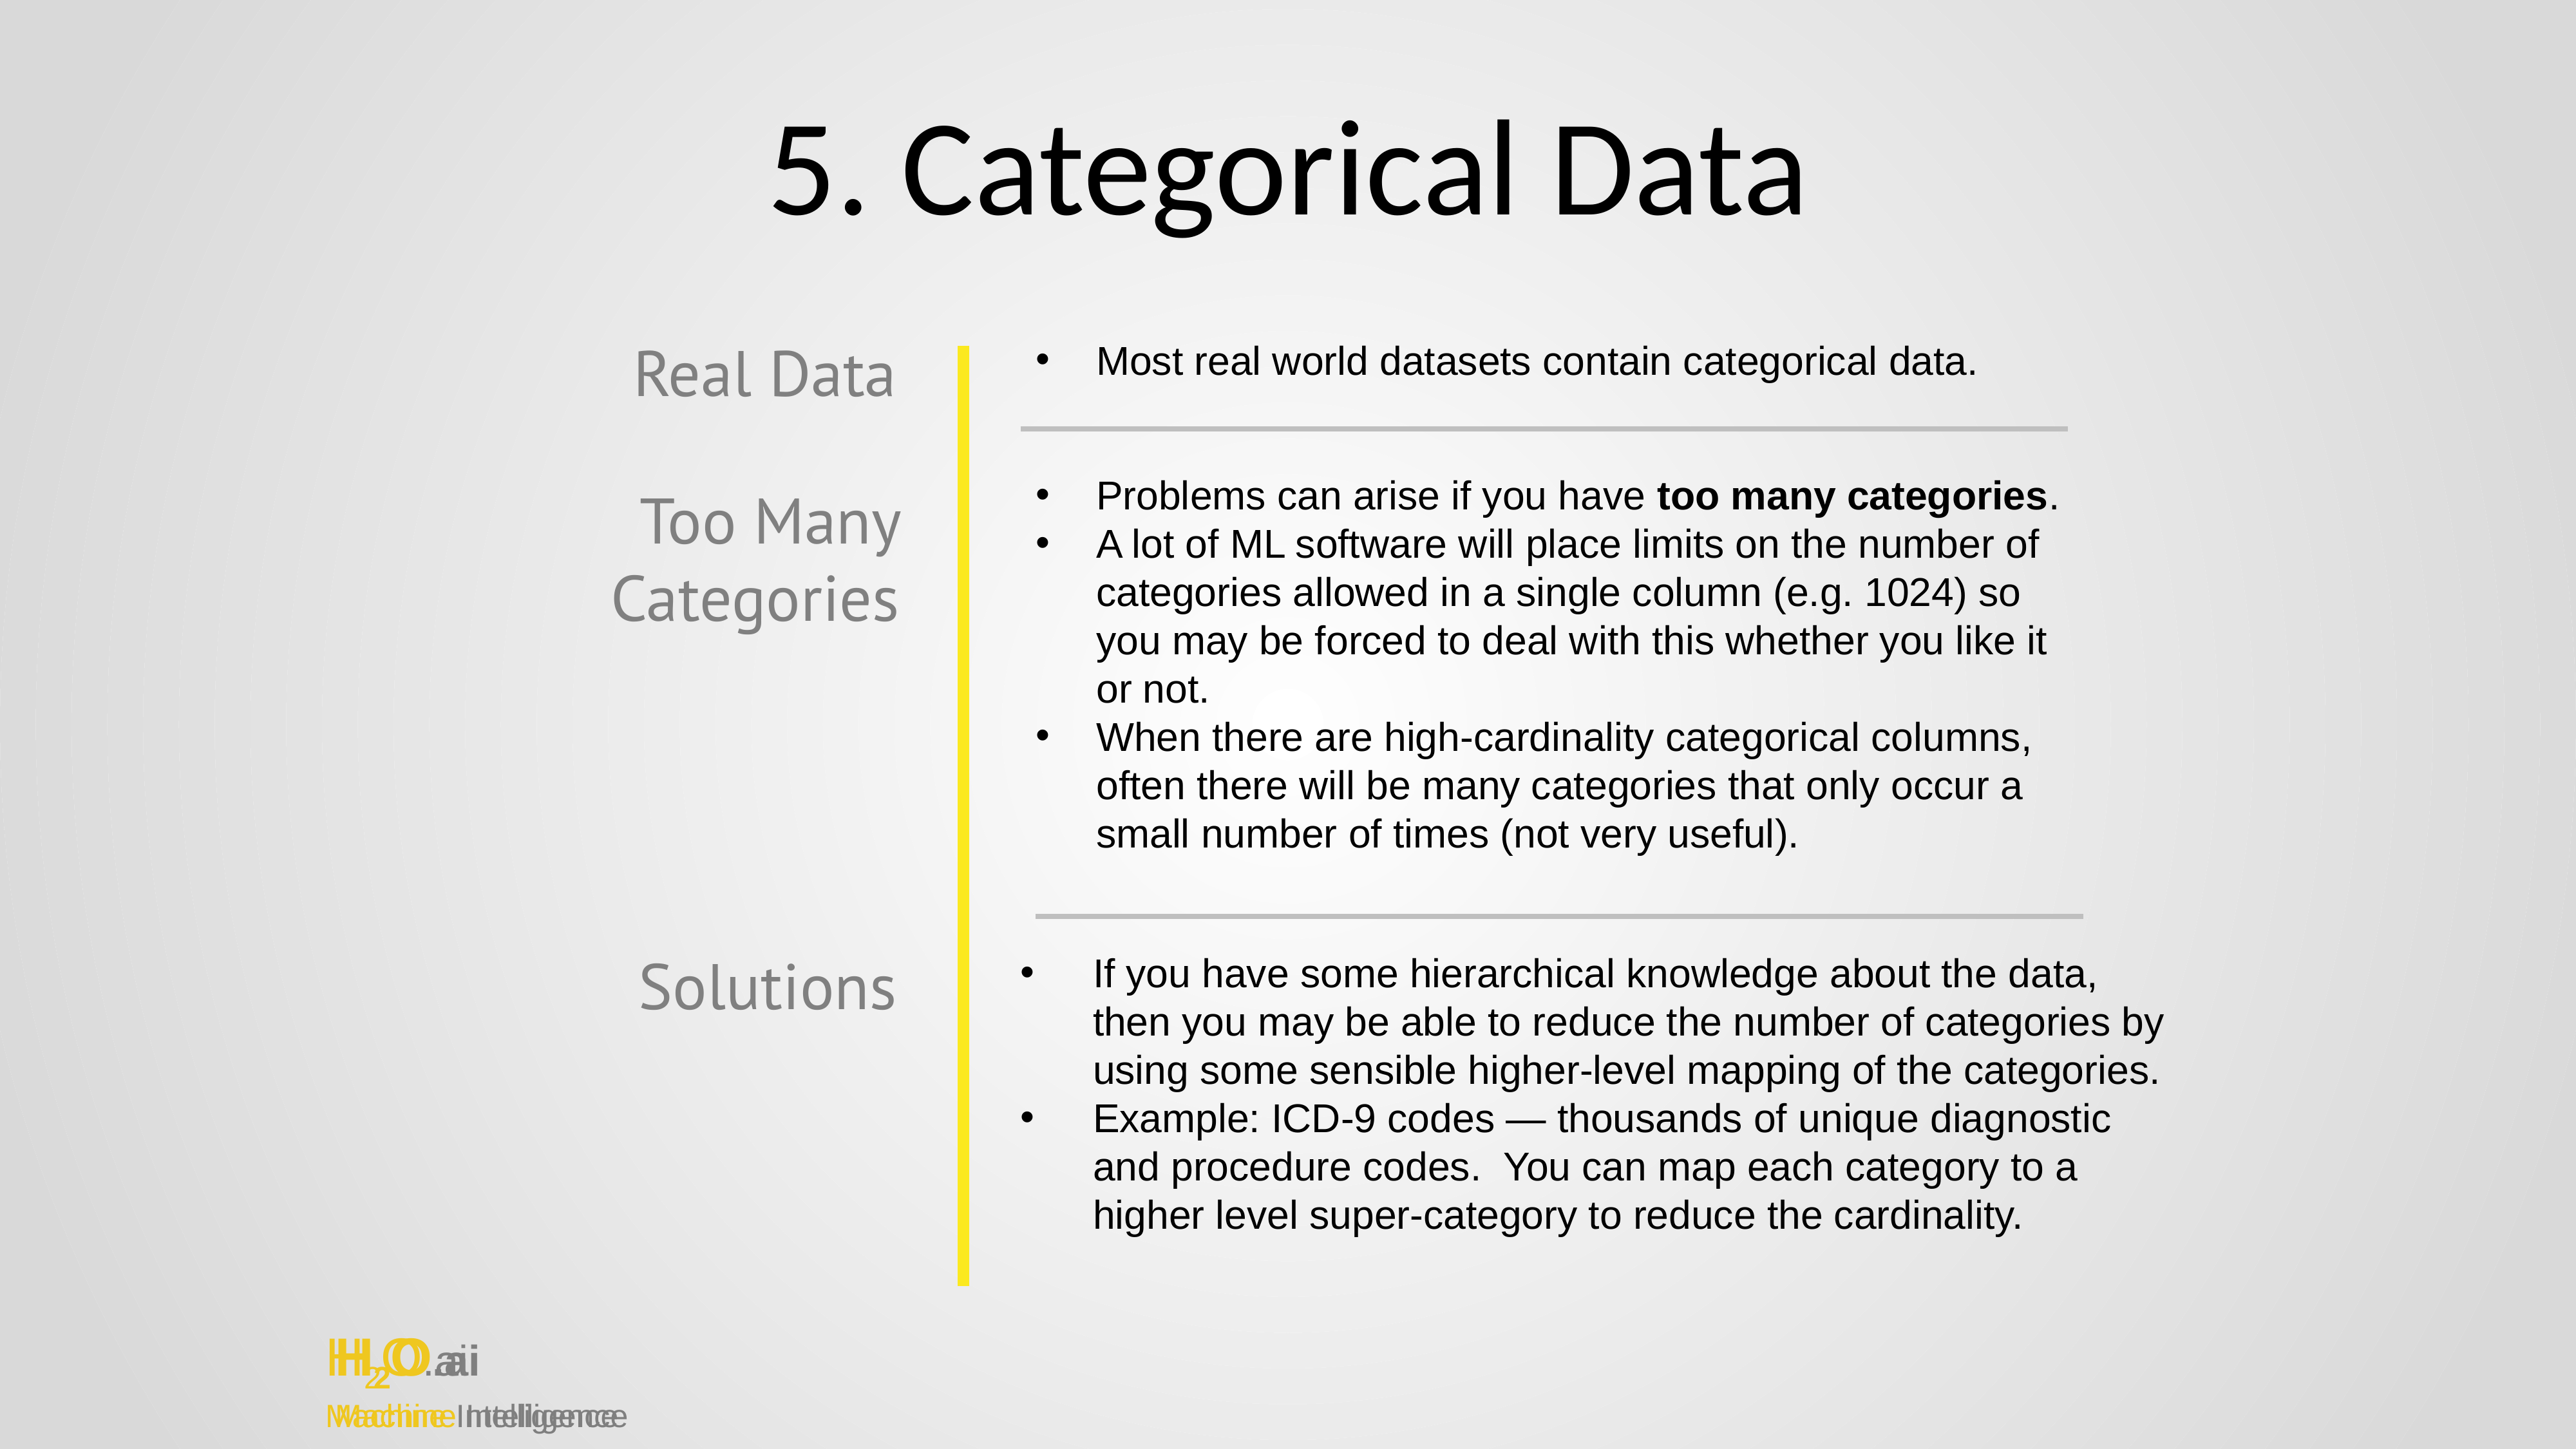

# 5. Categorical Data
Real Data
Most real world datasets contain categorical data.
Too Many Categories
Problems can arise if you have too many categories.
A lot of ML software will place limits on the number of categories allowed in a single column (e.g. 1024) so you may be forced to deal with this whether you like it or not.
When there are high-cardinality categorical columns, often there will be many categories that only occur a small number of times (not very useful).
Solutions
If you have some hierarchical knowledge about the data, then you may be able to reduce the number of categories by using some sensible higher-level mapping of the categories.
Example: ICD-9 codes — thousands of unique diagnostic and procedure codes.  You can map each category to a higher level super-category to reduce the cardinality.